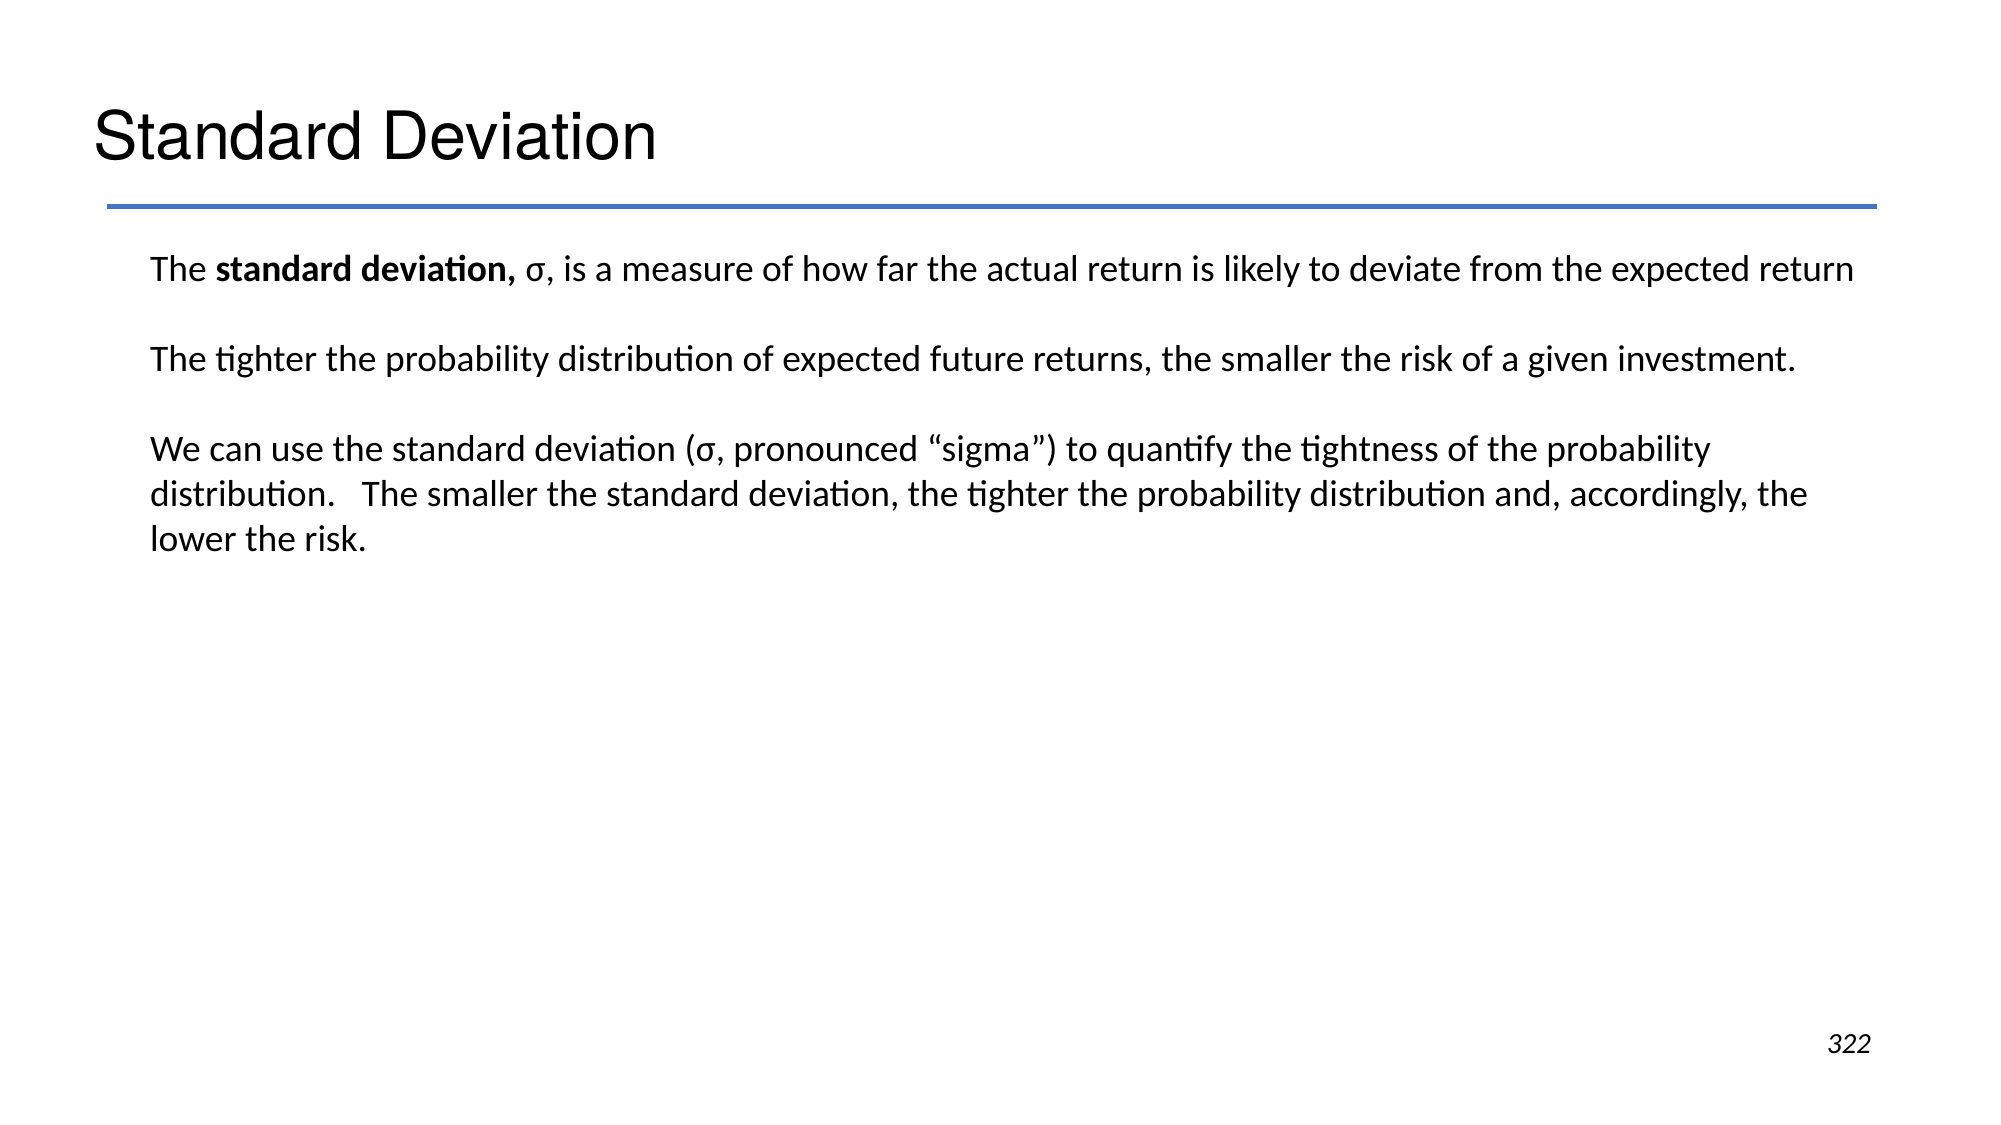

# Standard Deviation
The standard deviation, σ, is a measure of how far the actual return is likely to deviate from the expected return

The tighter the probability distribution of expected future returns, the smaller the risk of a given investment.

We can use the standard deviation (σ, pronounced “sigma”) to quantify the tightness of the probability distribution.   The smaller the standard deviation, the tighter the probability distribution and, accordingly, the lower the risk.